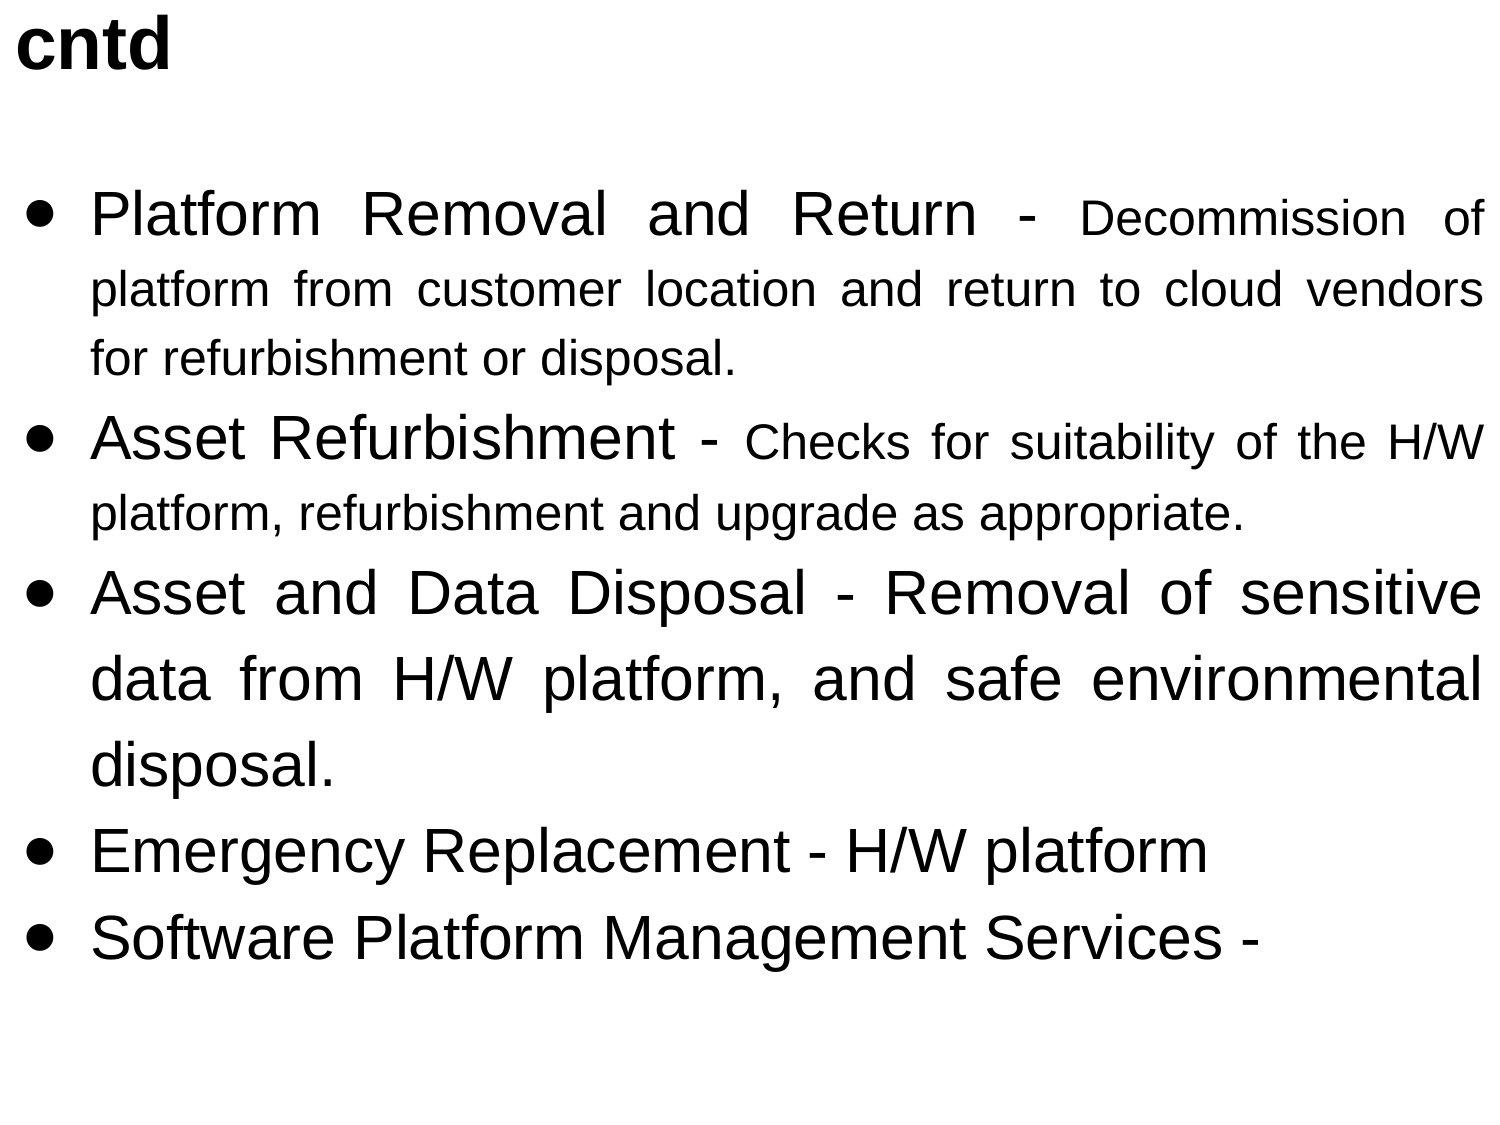

# cntd
Platform Removal and Return - Decommission of platform from customer location and return to cloud vendors for refurbishment or disposal.
Asset Refurbishment - Checks for suitability of the H/W platform, refurbishment and upgrade as appropriate.
Asset and Data Disposal - Removal of sensitive data from H/W platform, and safe environmental disposal.
Emergency Replacement - H/W platform
Software Platform Management Services -